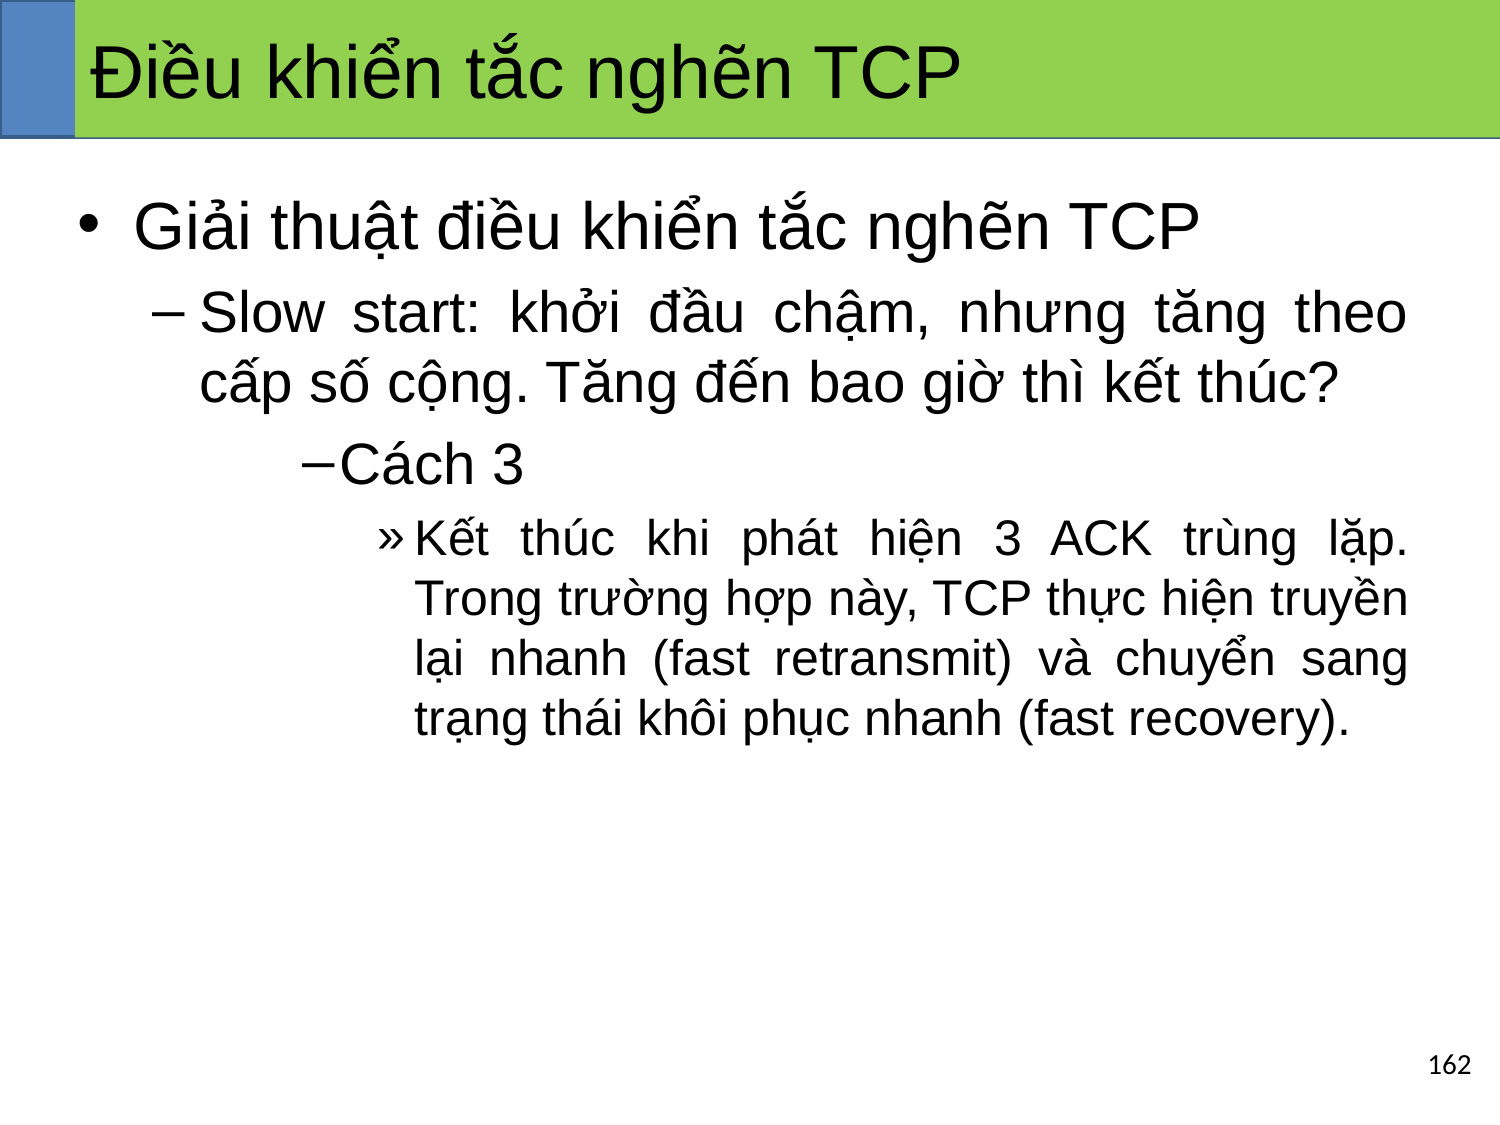

# Điều khiển tắc nghẽn TCP
Giải thuật điều khiển tắc nghẽn TCP
Slow start: khởi đầu chậm, nhưng tăng theo cấp số cộng. Tăng đến bao giờ thì kết thúc?
Cách 3
Kết thúc khi phát hiện 3 ACK trùng lặp. Trong trường hợp này, TCP thực hiện truyền lại nhanh (fast retransmit) và chuyển sang trạng thái khôi phục nhanh (fast recovery).

162